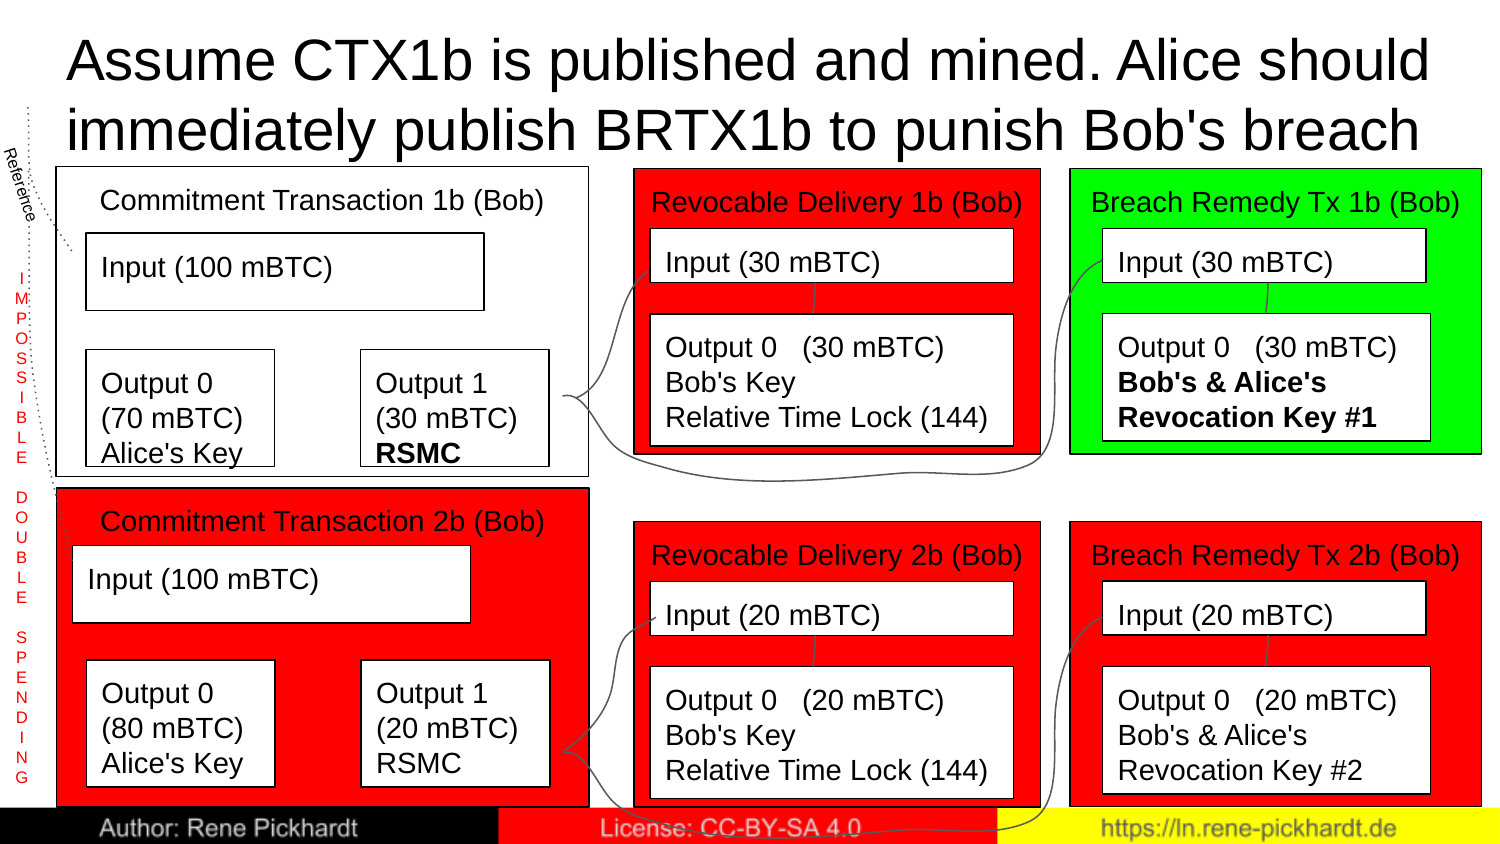

# Assume CTX1b is published and mined. Alice should immediately publish BRTX1b to punish Bob's breach

Reference
Commitment Transaction 1b (Bob)

Breach Remedy Tx 1b (Bob)

Revocable Delivery 1b (Bob)

Input (30 mBTC)
Input (30 mBTC)
Input (100 mBTC)
I
M
P
O
S
S
I
B
L
E

D
O
U
B
L
E

S
P
E
N
D
I
N
G

Output 0   (30 mBTC)
Bob's & Alice's
Revocation Key #1
Output 0   (30 mBTC)
Bob's Key
Relative Time Lock (144)
Output 0
(70 mBTC)
Alice's Key
Output 1
(30 mBTC)
RSMC
Commitment Transaction 2b (Bob)

Breach Remedy Tx 2b (Bob)

Revocable Delivery 2b (Bob)

Input (100 mBTC)
Input (20 mBTC)
Input (20 mBTC)

Output 0
(80 mBTC)
Alice's Key
Output 1
(20 mBTC)
RSMC
Output 0   (20 mBTC)
Bob's & Alice's
Revocation Key #2
Output 0   (20 mBTC)
Bob's Key
Relative Time Lock (144)